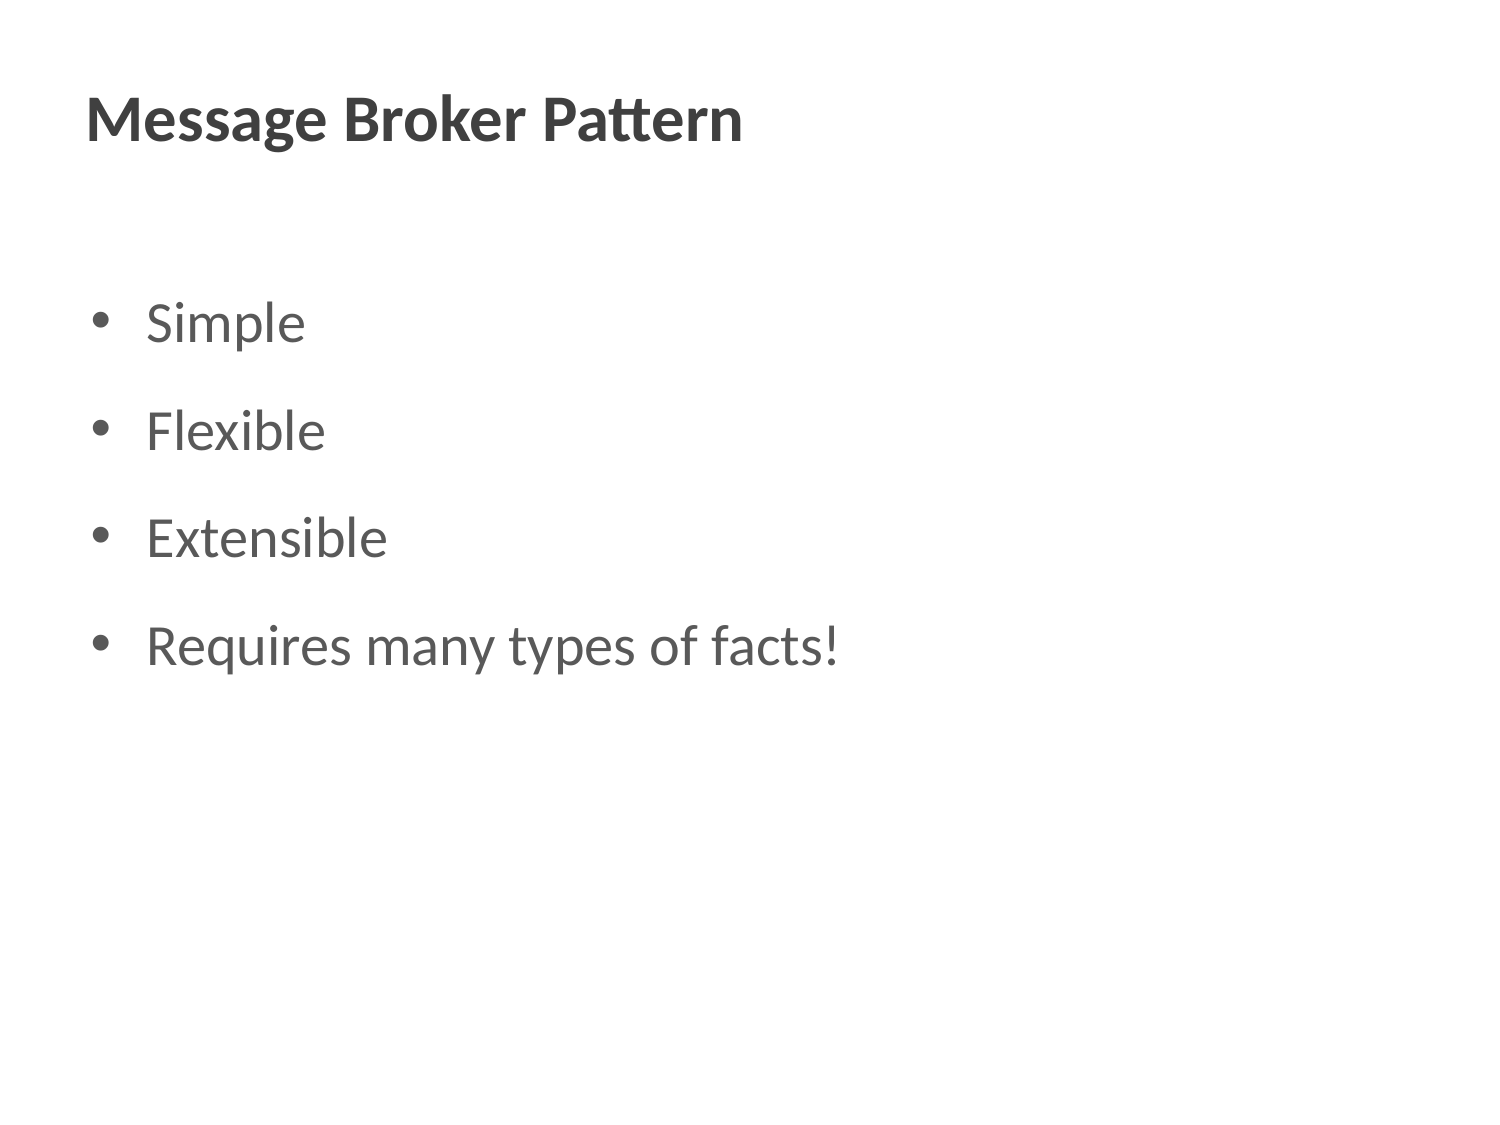

# Message Broker Pattern
Simple
Flexible
Extensible
Requires many types of facts!